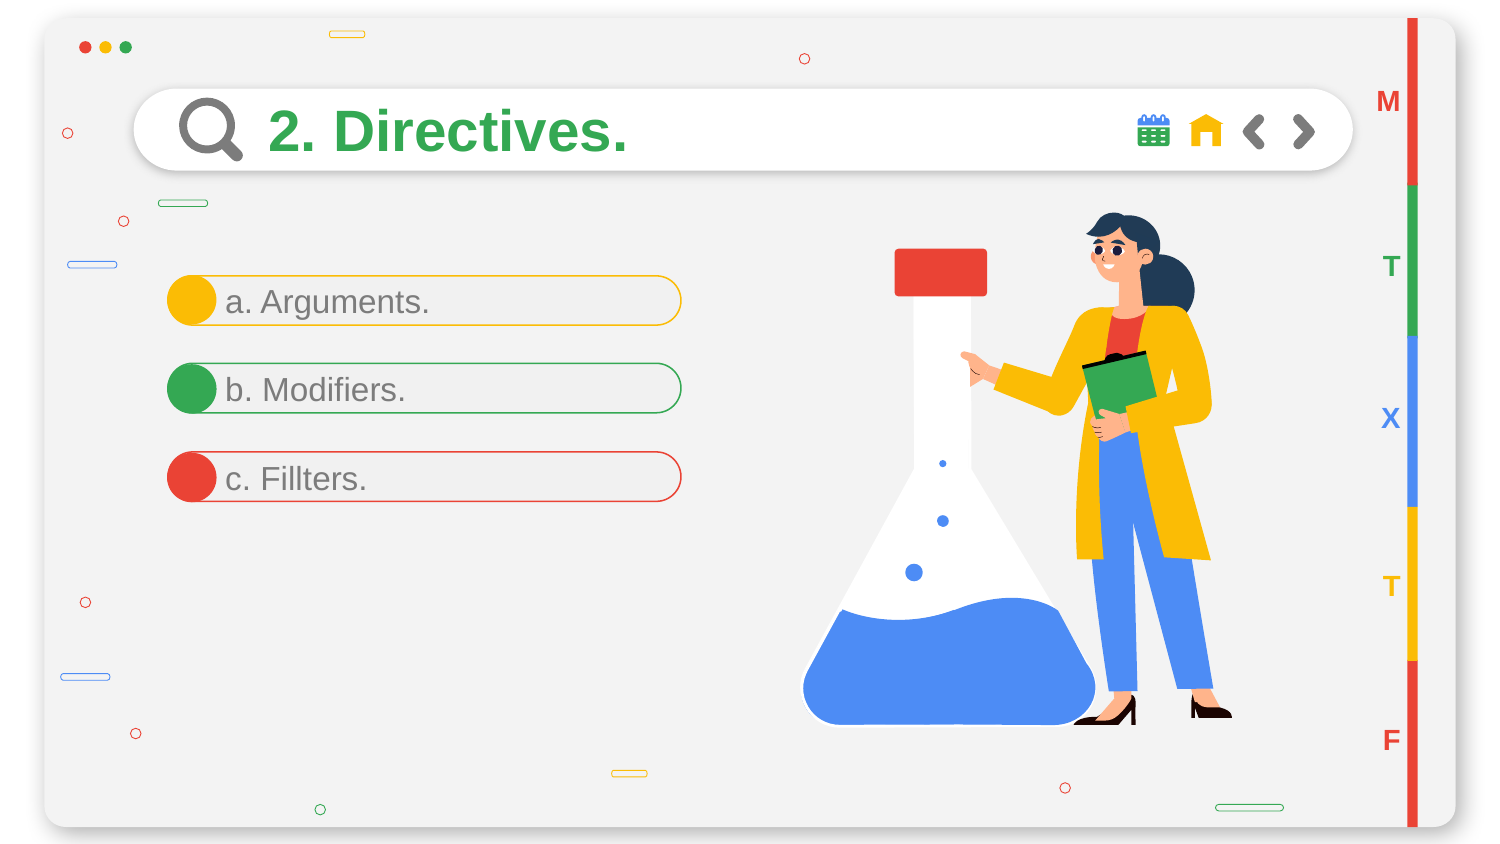

M
# 2. Directives.

T

a. Arguments.

b. Modifiers.
X

c. Fillters.
T

F